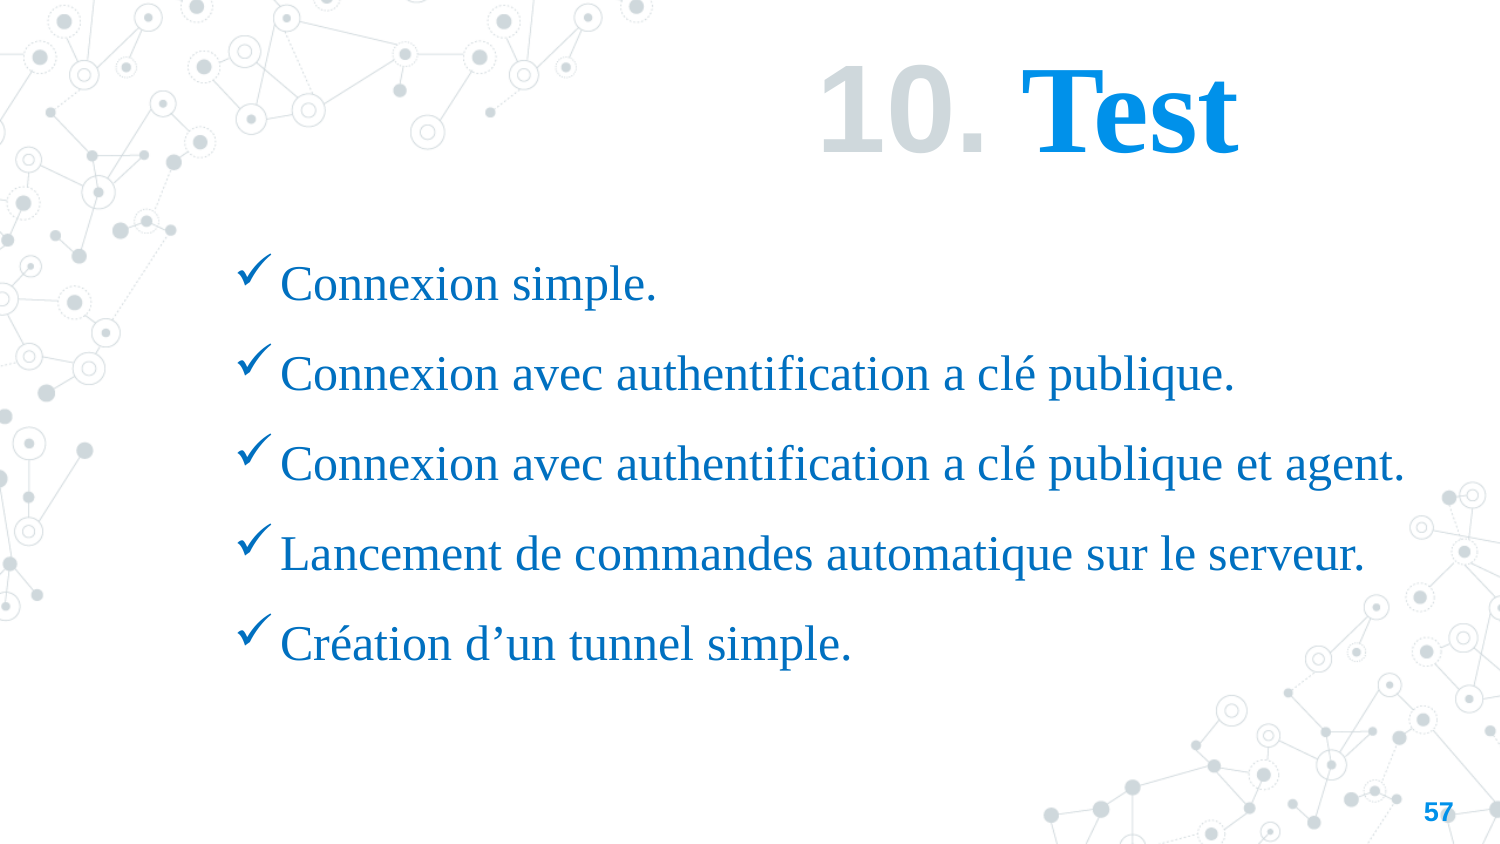

# 10. Test
Connexion simple.
Connexion avec authentification a clé publique.
Connexion avec authentification a clé publique et agent.
Lancement de commandes automatique sur le serveur.
Création d’un tunnel simple.
57